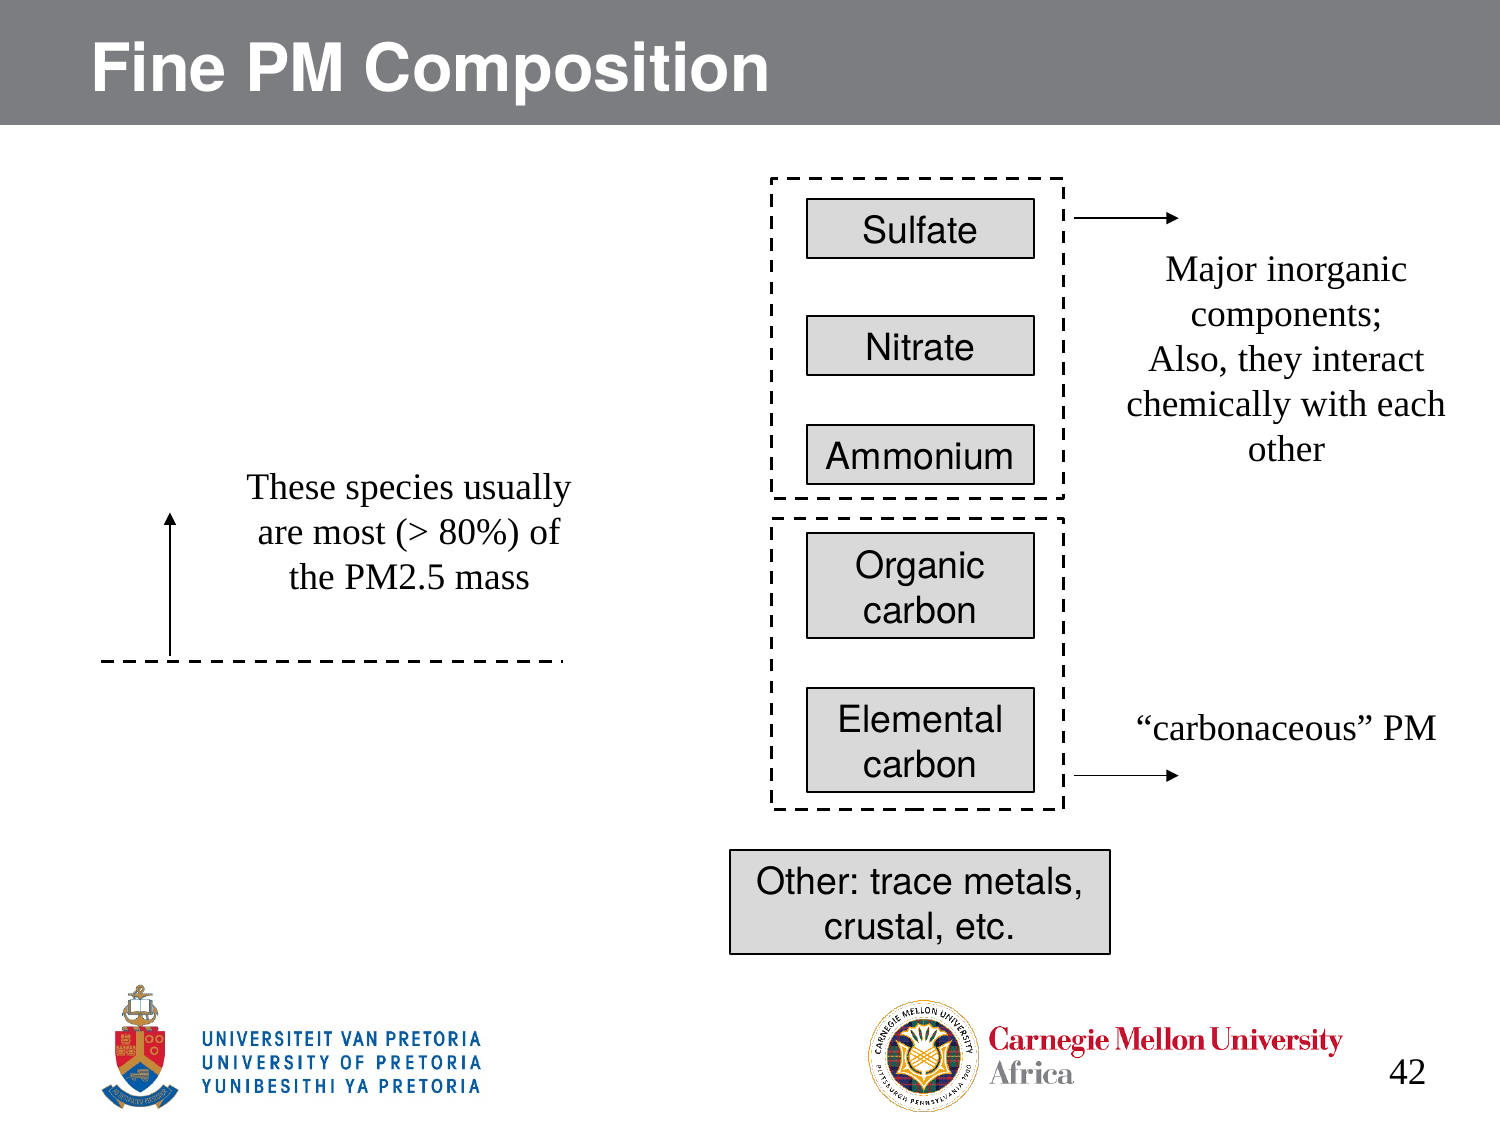

# Fine PM Composition

Sulfate
Major inorganic components;
Also, they interact chemically with each other
Nitrate
Ammonium
These species usually are most (> 80%) of the PM2.5 mass

Organic carbon
Elemental carbon
“carbonaceous” PM
Other: trace metals, crustal, etc.